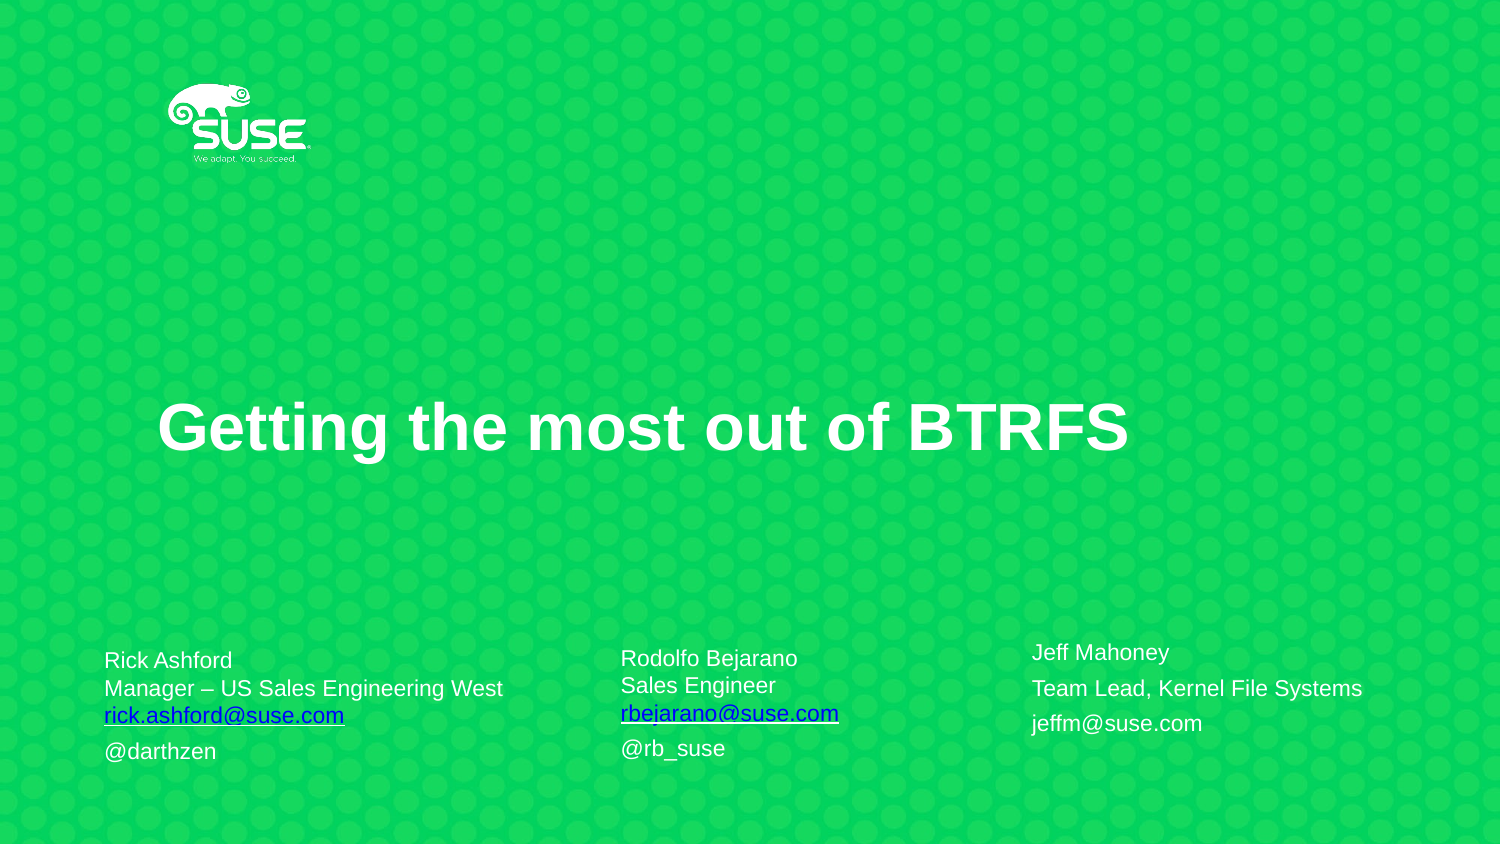

Getting the most out of BTRFS
Jeff Mahoney
Team Lead, Kernel File Systems
jeffm@suse.com
Rodolfo Bejarano
Sales Engineer
rbejarano@suse.com
@rb_suse
Rick Ashford
Manager – US Sales Engineering West
rick.ashford@suse.com
@darthzen